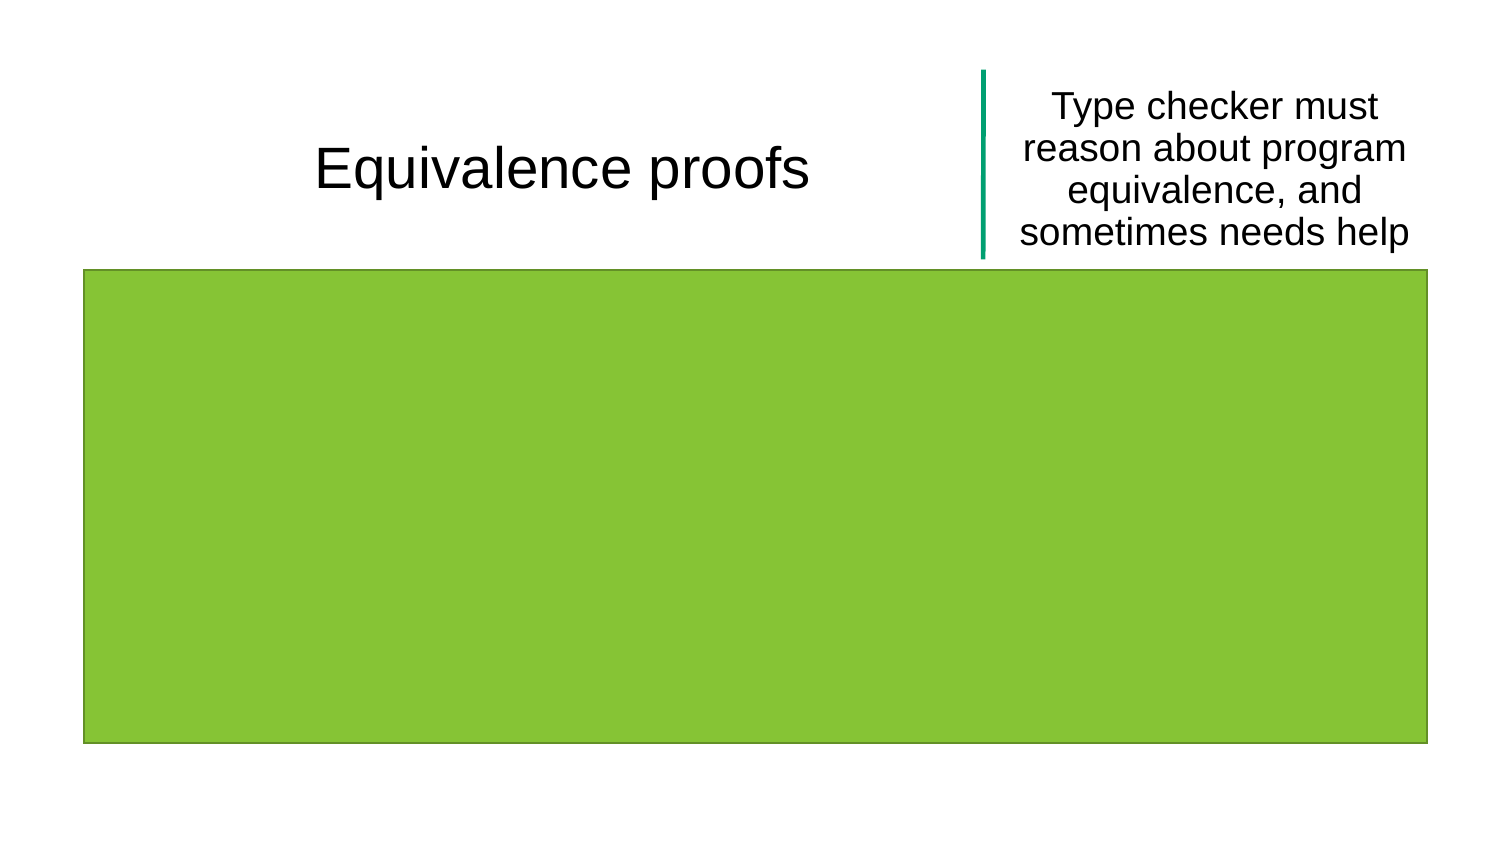

# Equivalence proofs
Type checker must reason about program equivalence, and sometimes needs help